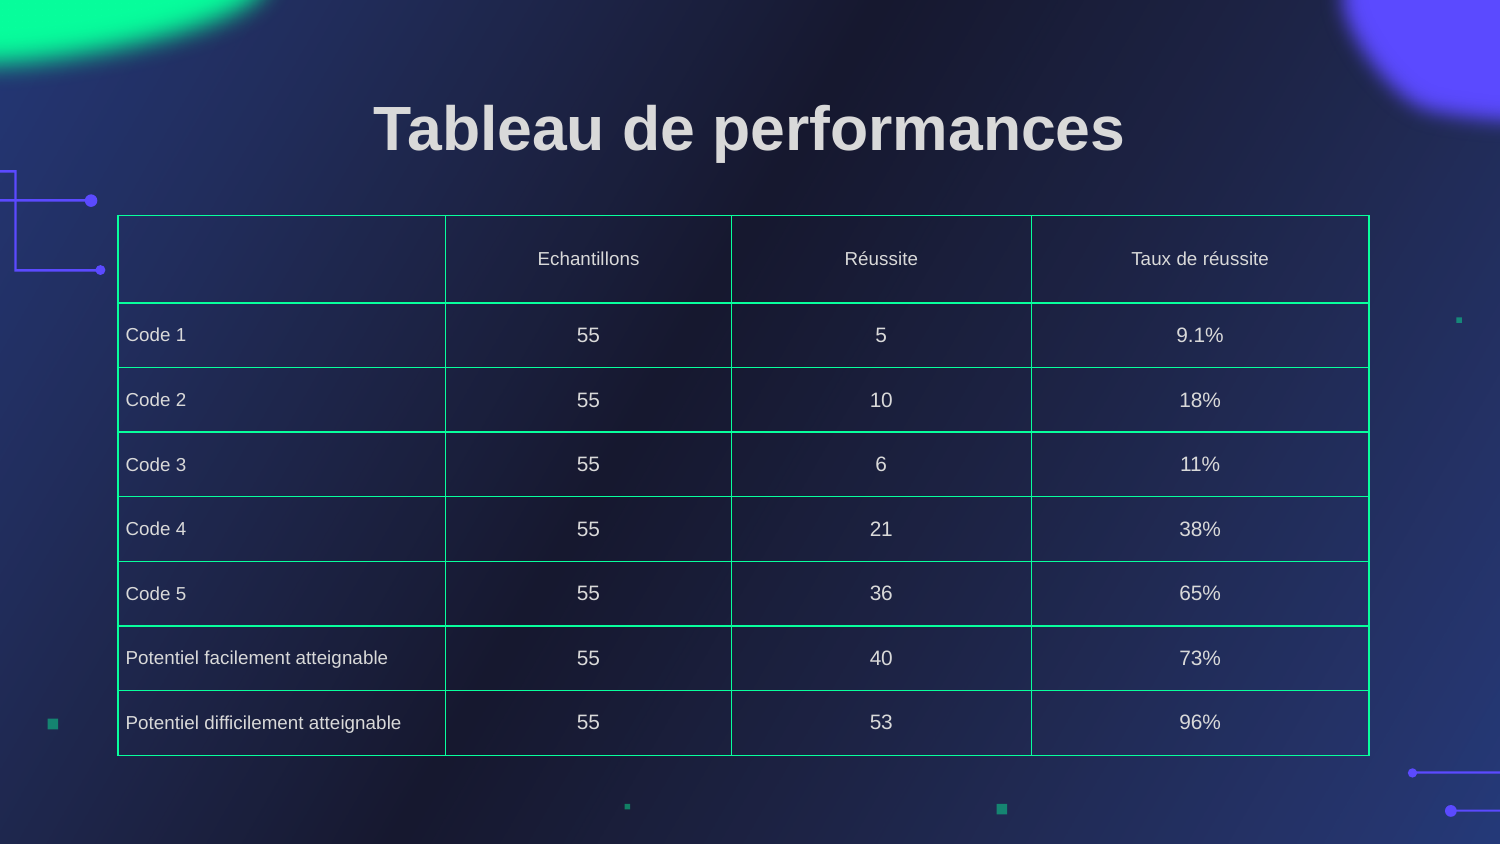

# Tableau de performances
|  | Echantillons | Réussite | Taux de réussite |
| --- | --- | --- | --- |
| Code 1 | 55 | 5 | 9.1% |
| Code 2 | 55 | 10 | 18% |
| Code 3 | 55 | 6 | 11% |
| Code 4 | 55 | 21 | 38% |
| Code 5 | 55 | 36 | 65% |
| Potentiel facilement atteignable | 55 | 40 | 73% |
| Potentiel difficilement atteignable | 55 | 53 | 96% |